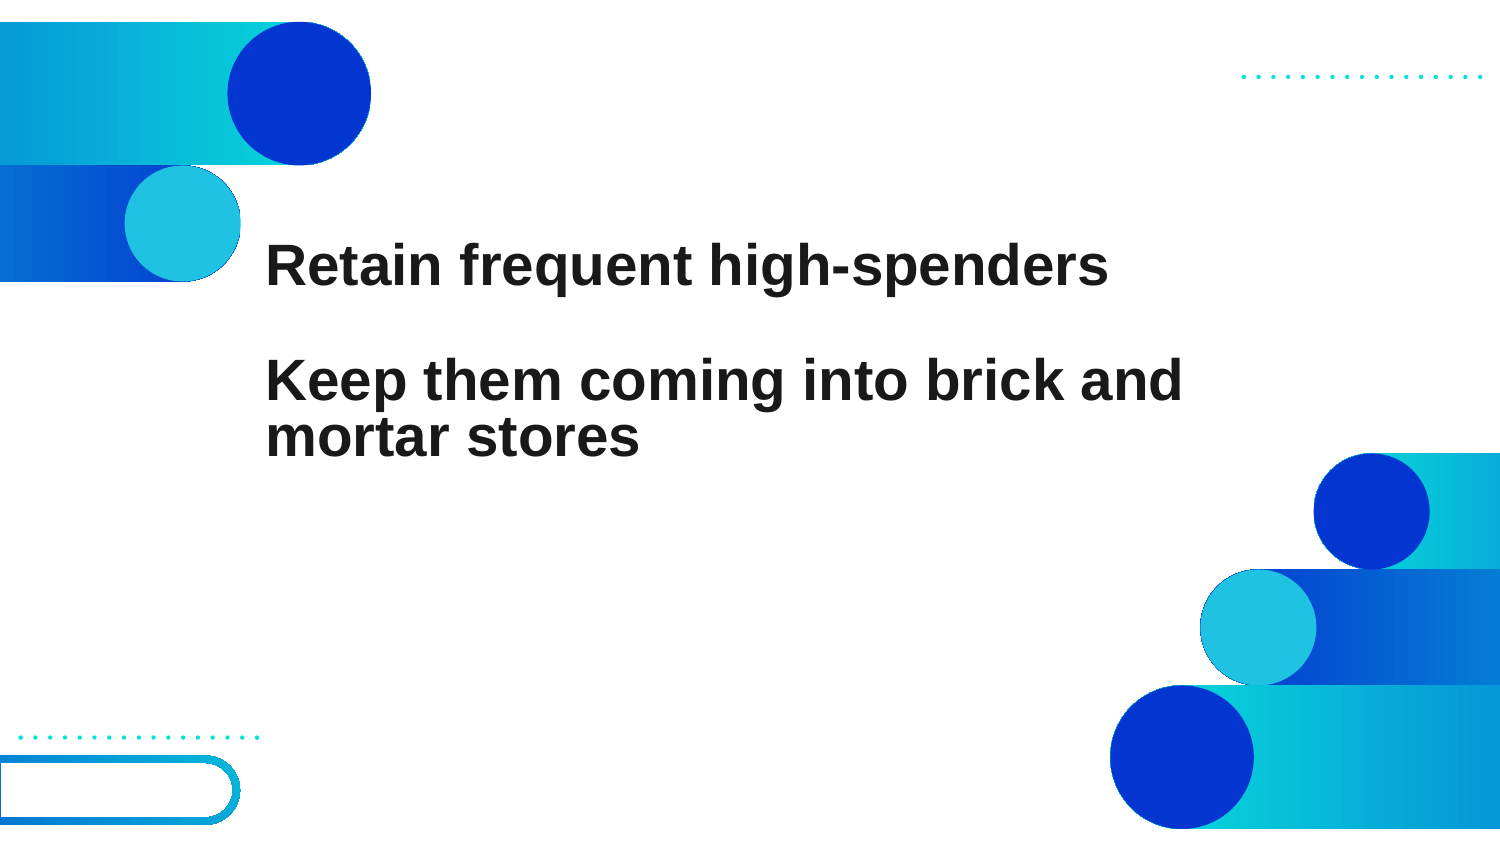

# Retain frequent high-spenders

Keep them coming into brick and mortar stores